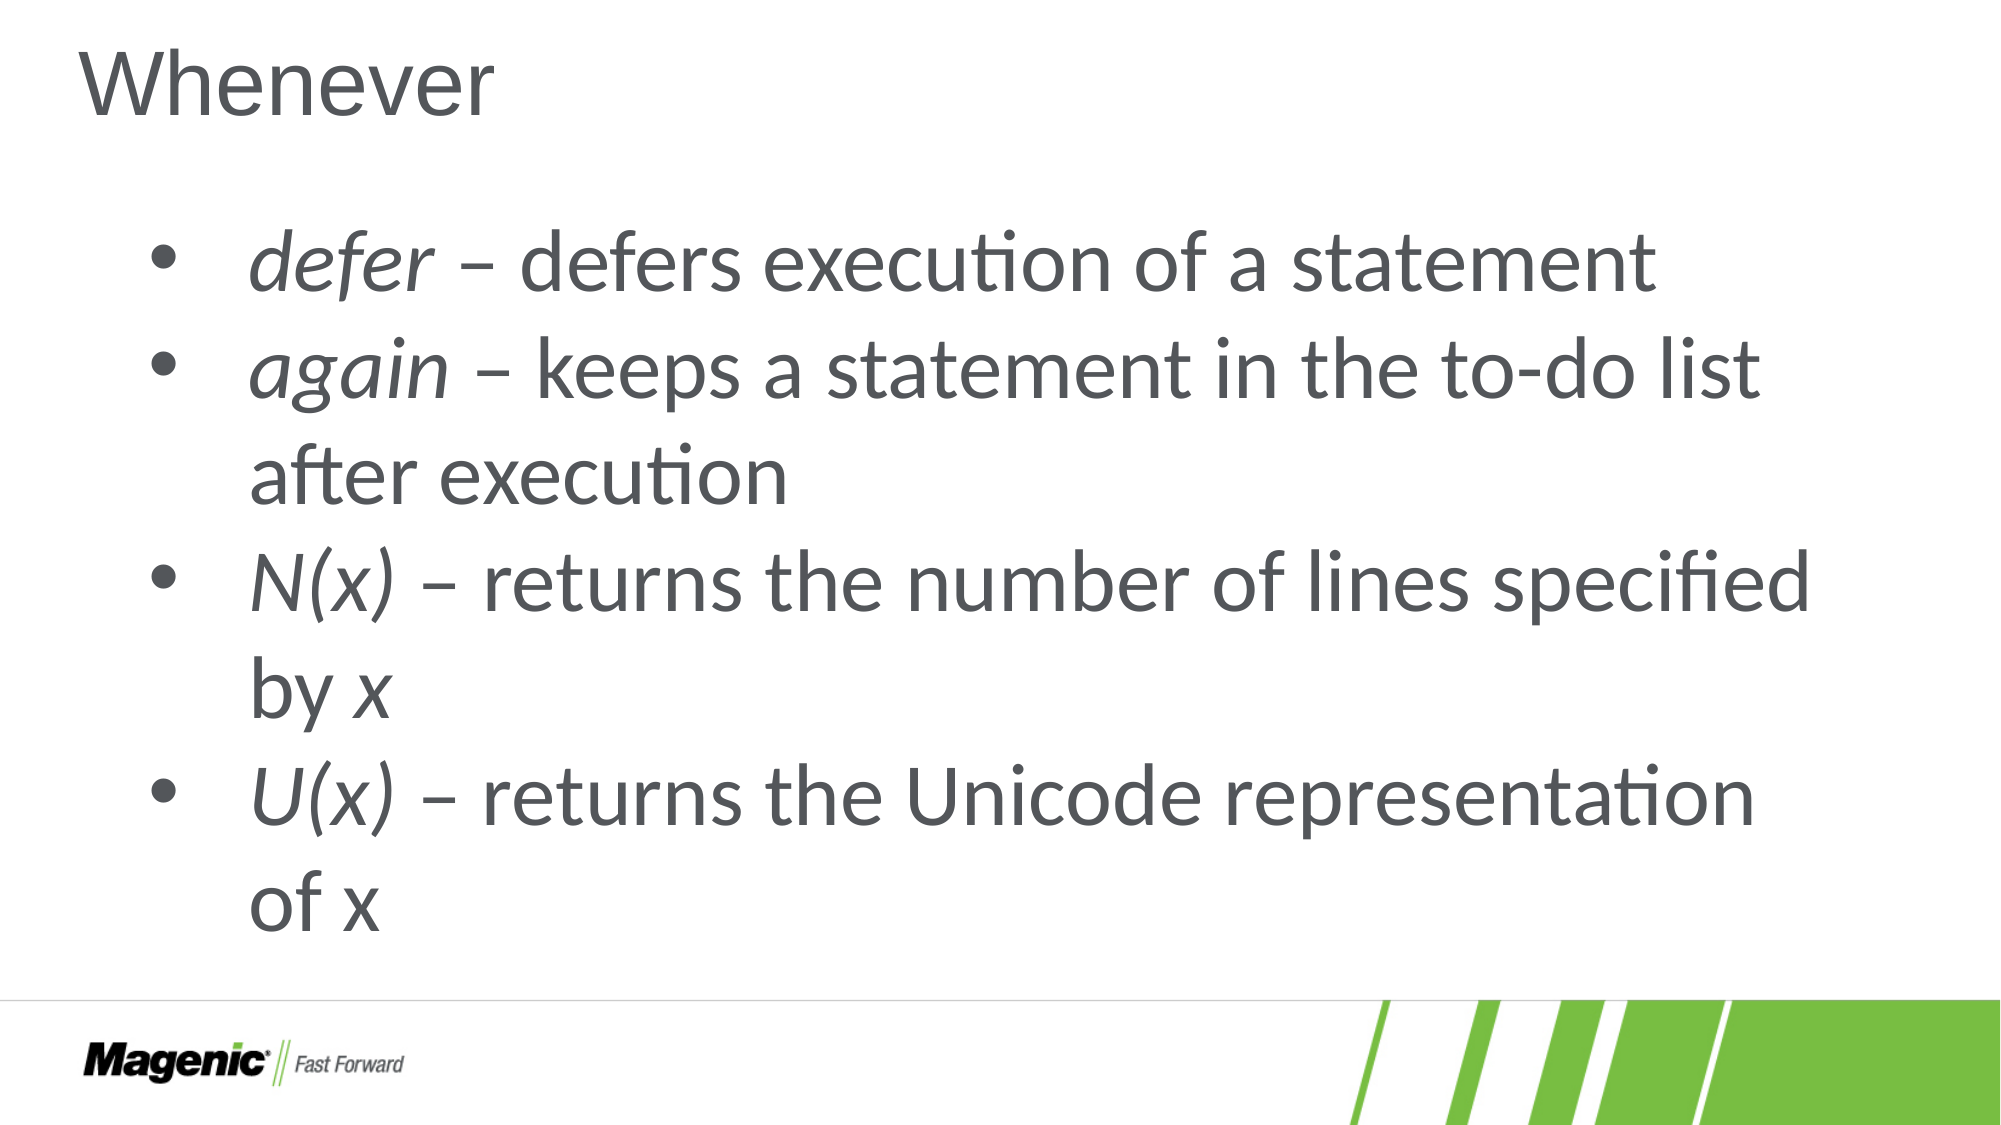

# Whenever
defer – defers execution of a statement
again – keeps a statement in the to-do list after execution
N(x) – returns the number of lines specified by x
U(x) – returns the Unicode representation of x